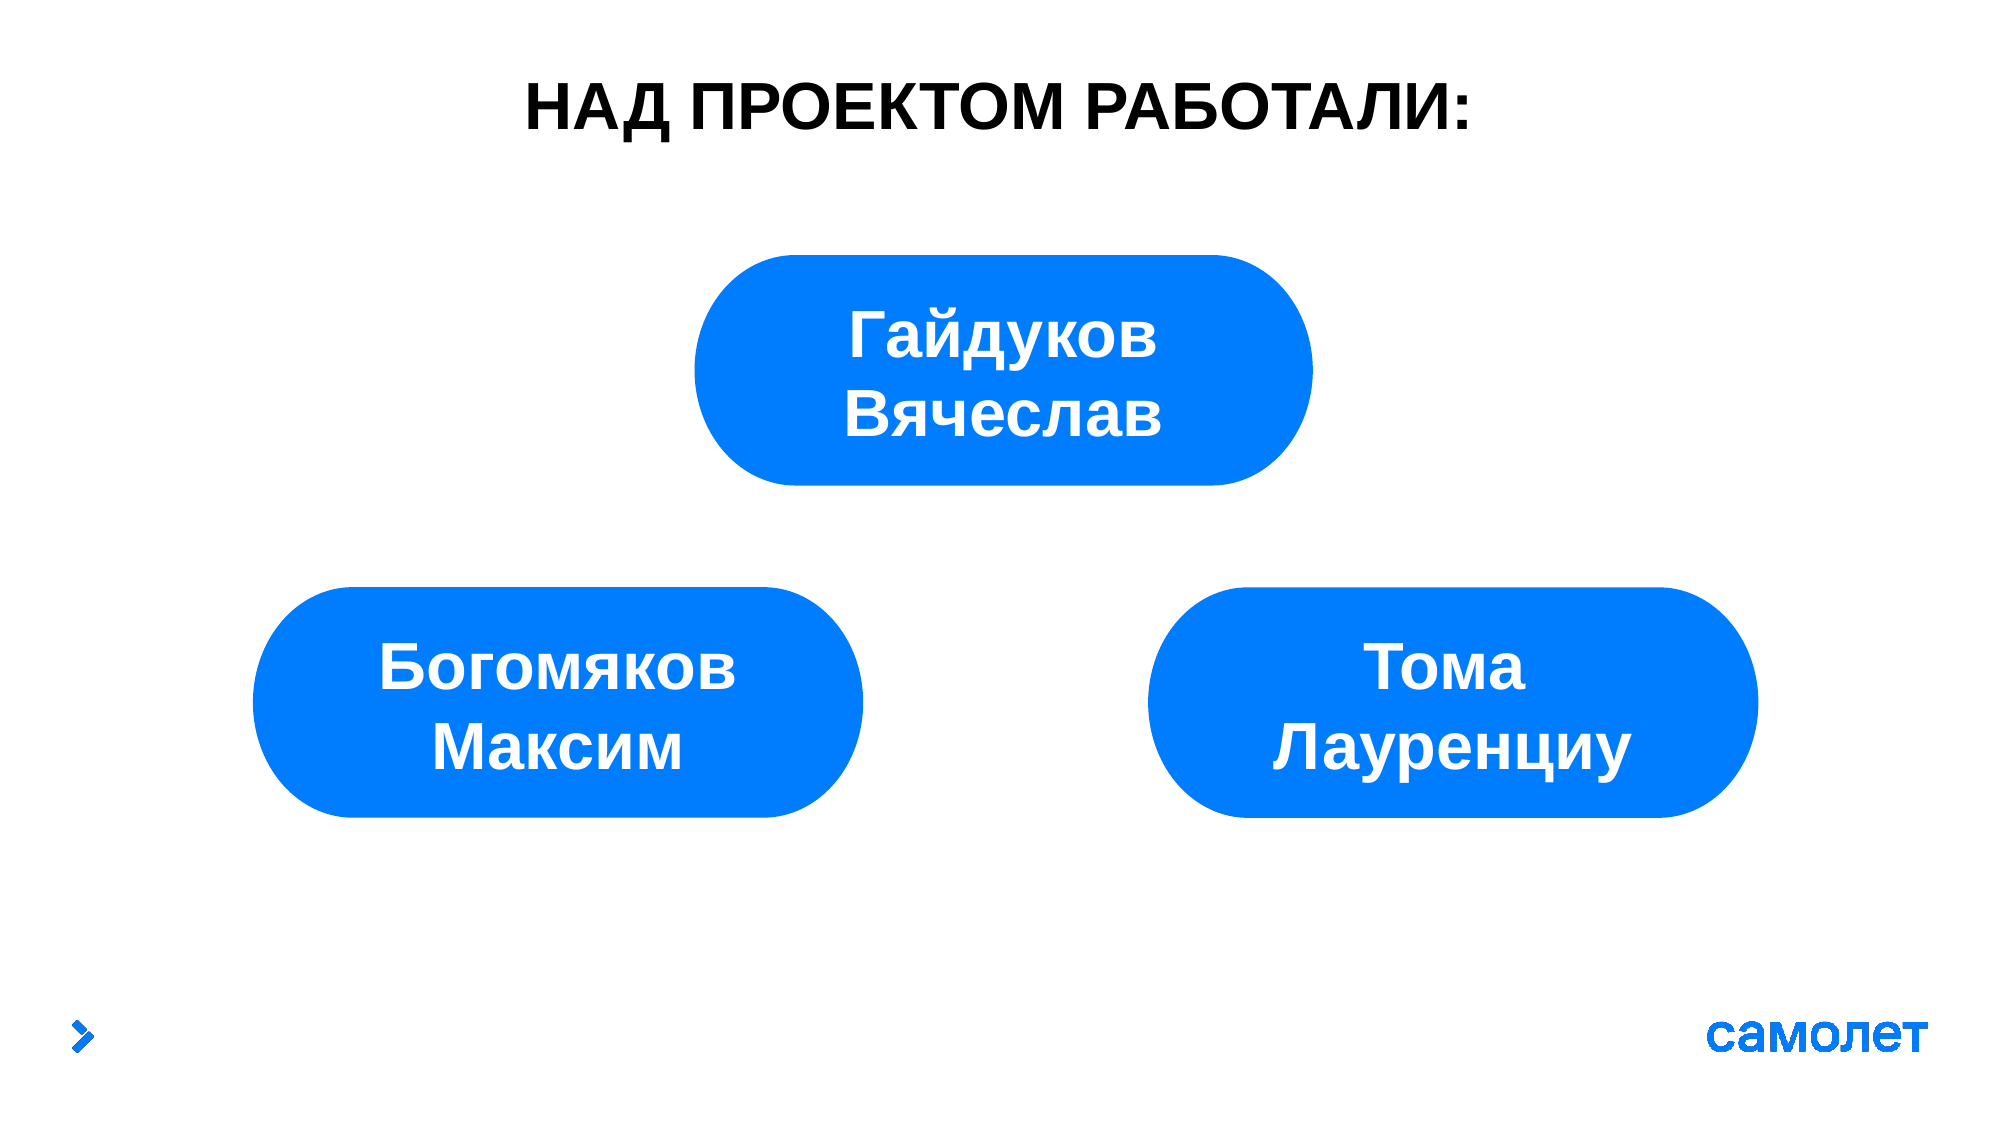

# НАД ПРОЕКТОМ РАБОТАЛИ:
Гайдуков Вячеслав
Богомяков Максим
Тома
Лауренциу